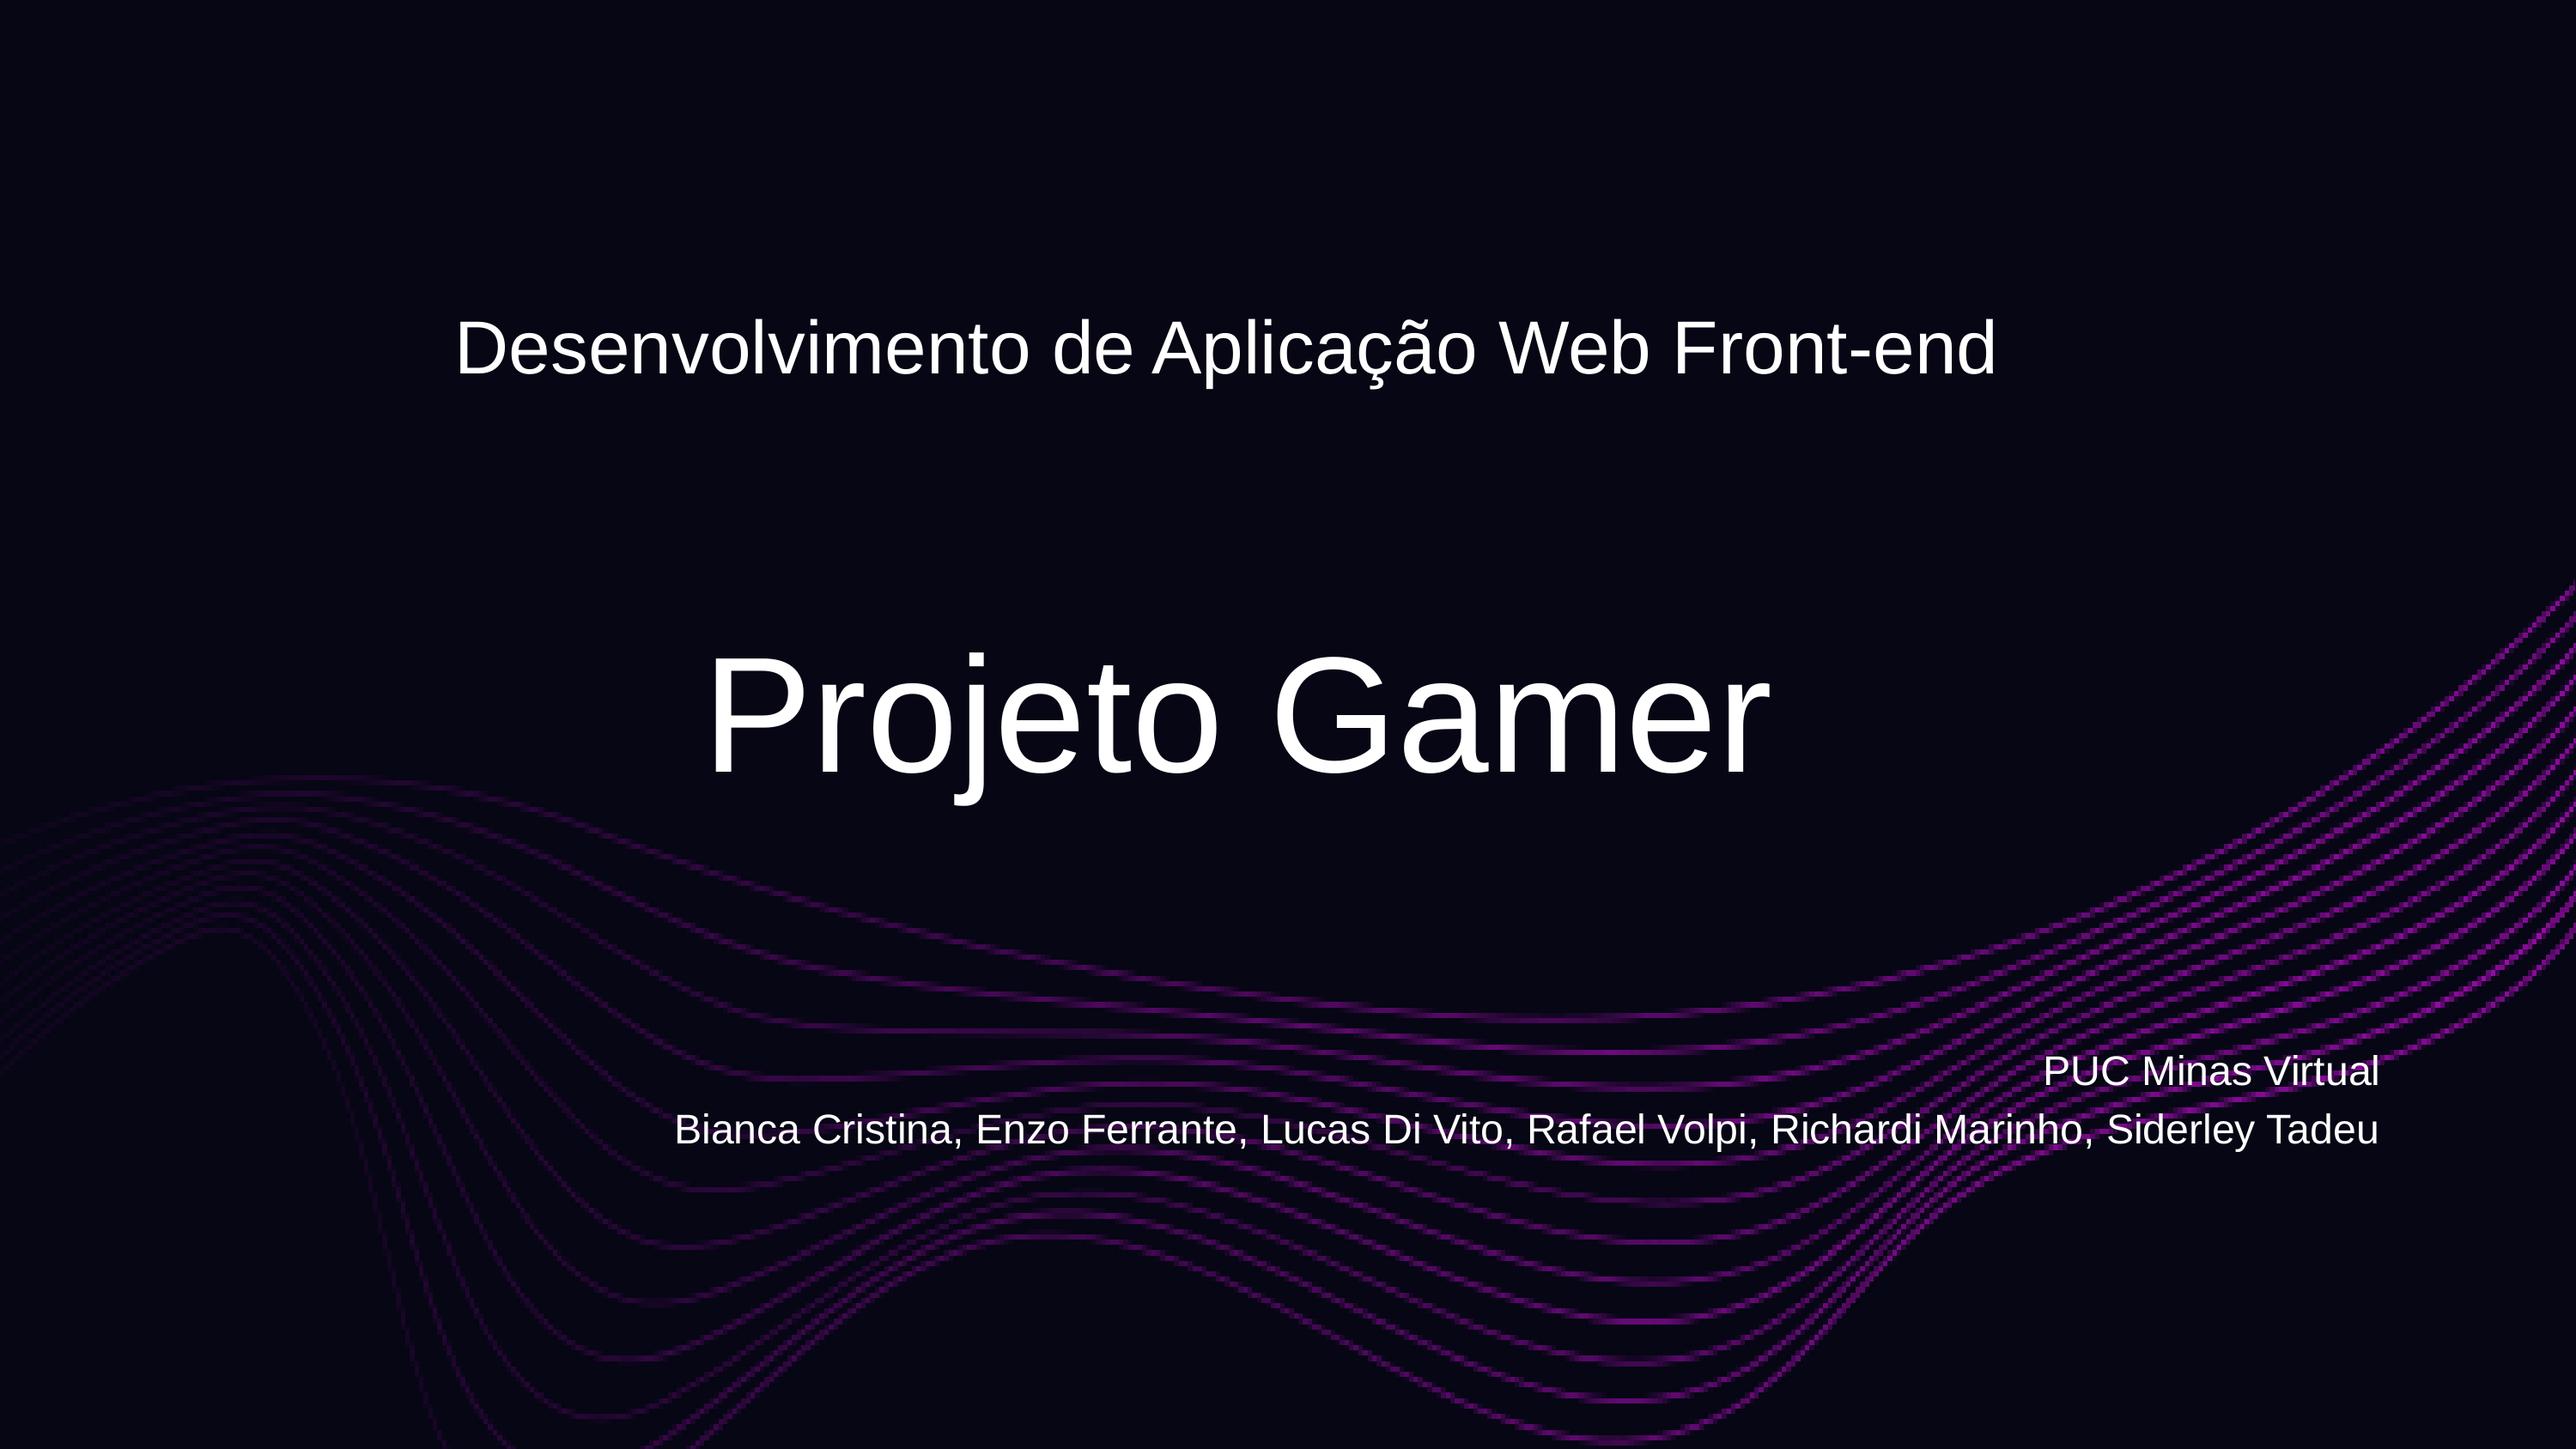

Desenvolvimento de Aplicação Web Front-end

Projeto Gamer

PUC Minas Virtual
Bianca Cristina, Enzo Ferrante, Lucas Di Vito, Rafael Volpi, Richardi Marinho, Siderley Tadeu